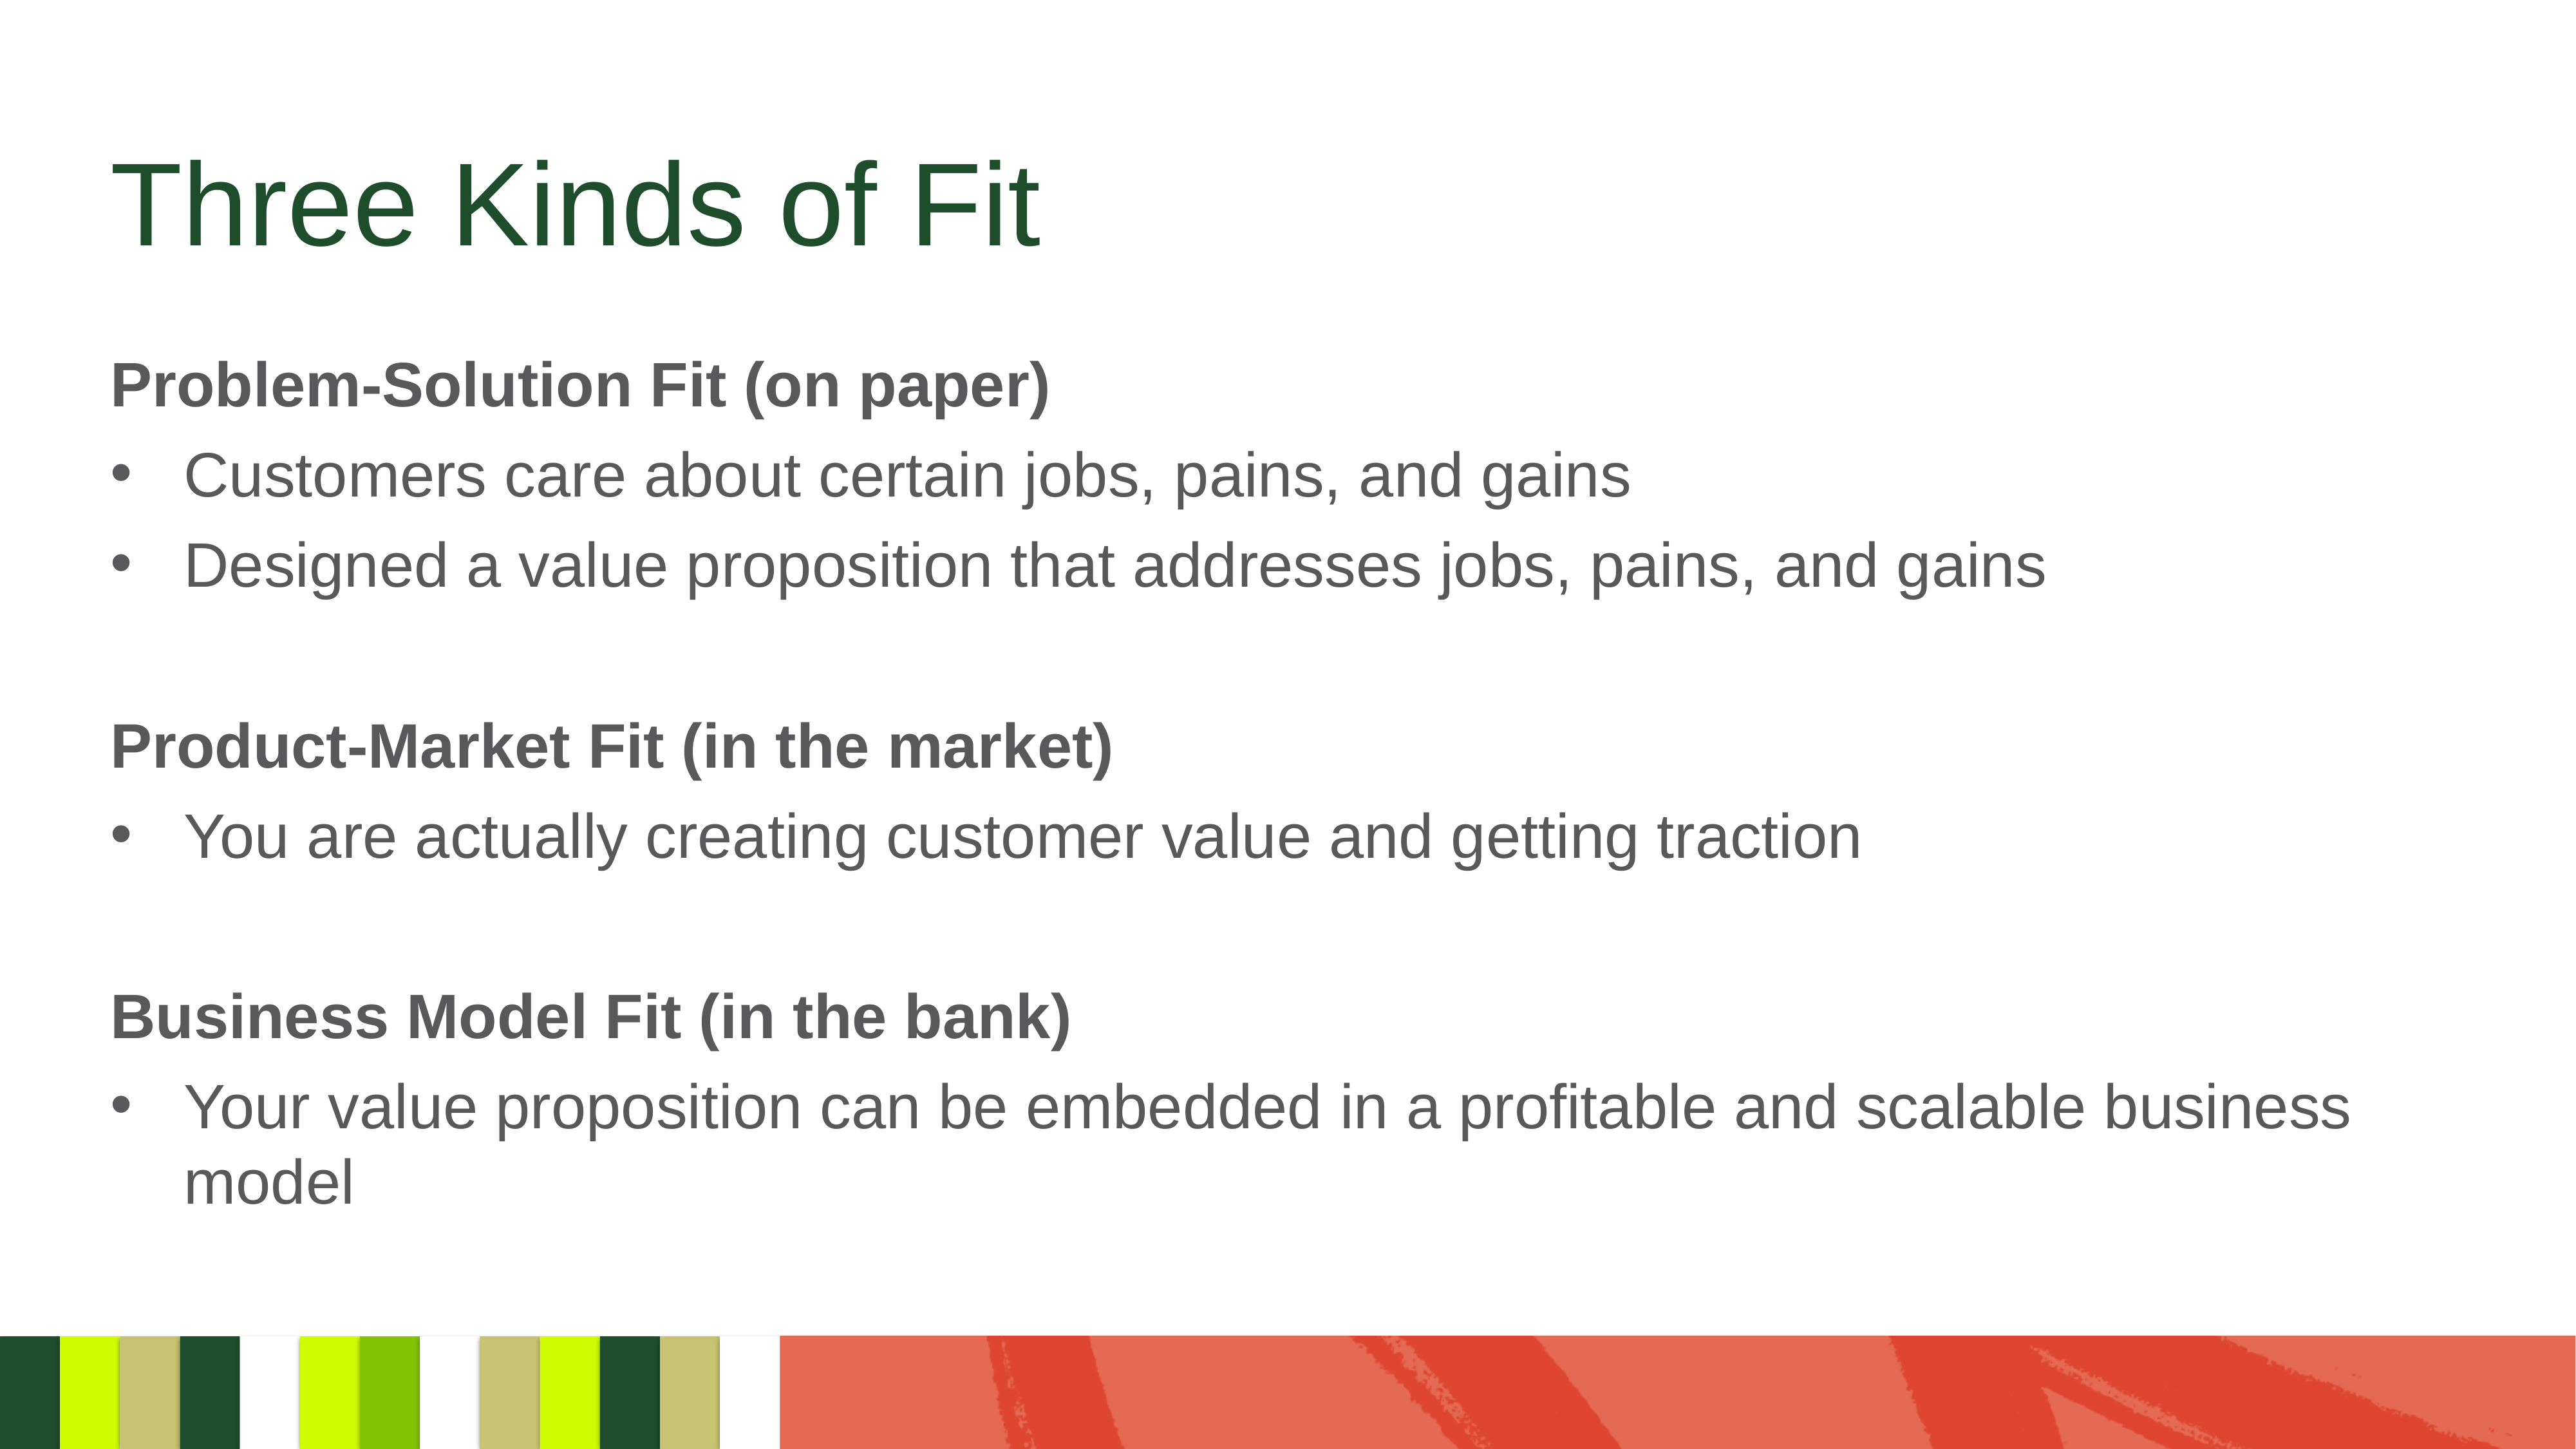

# Three Kinds of Fit
Problem-Solution Fit (on paper)
Customers care about certain jobs, pains, and gains
Designed a value proposition that addresses jobs, pains, and gains

Product-Market Fit (in the market)
You are actually creating customer value and getting traction

Business Model Fit (in the bank)
Your value proposition can be embedded in a profitable and scalable business model